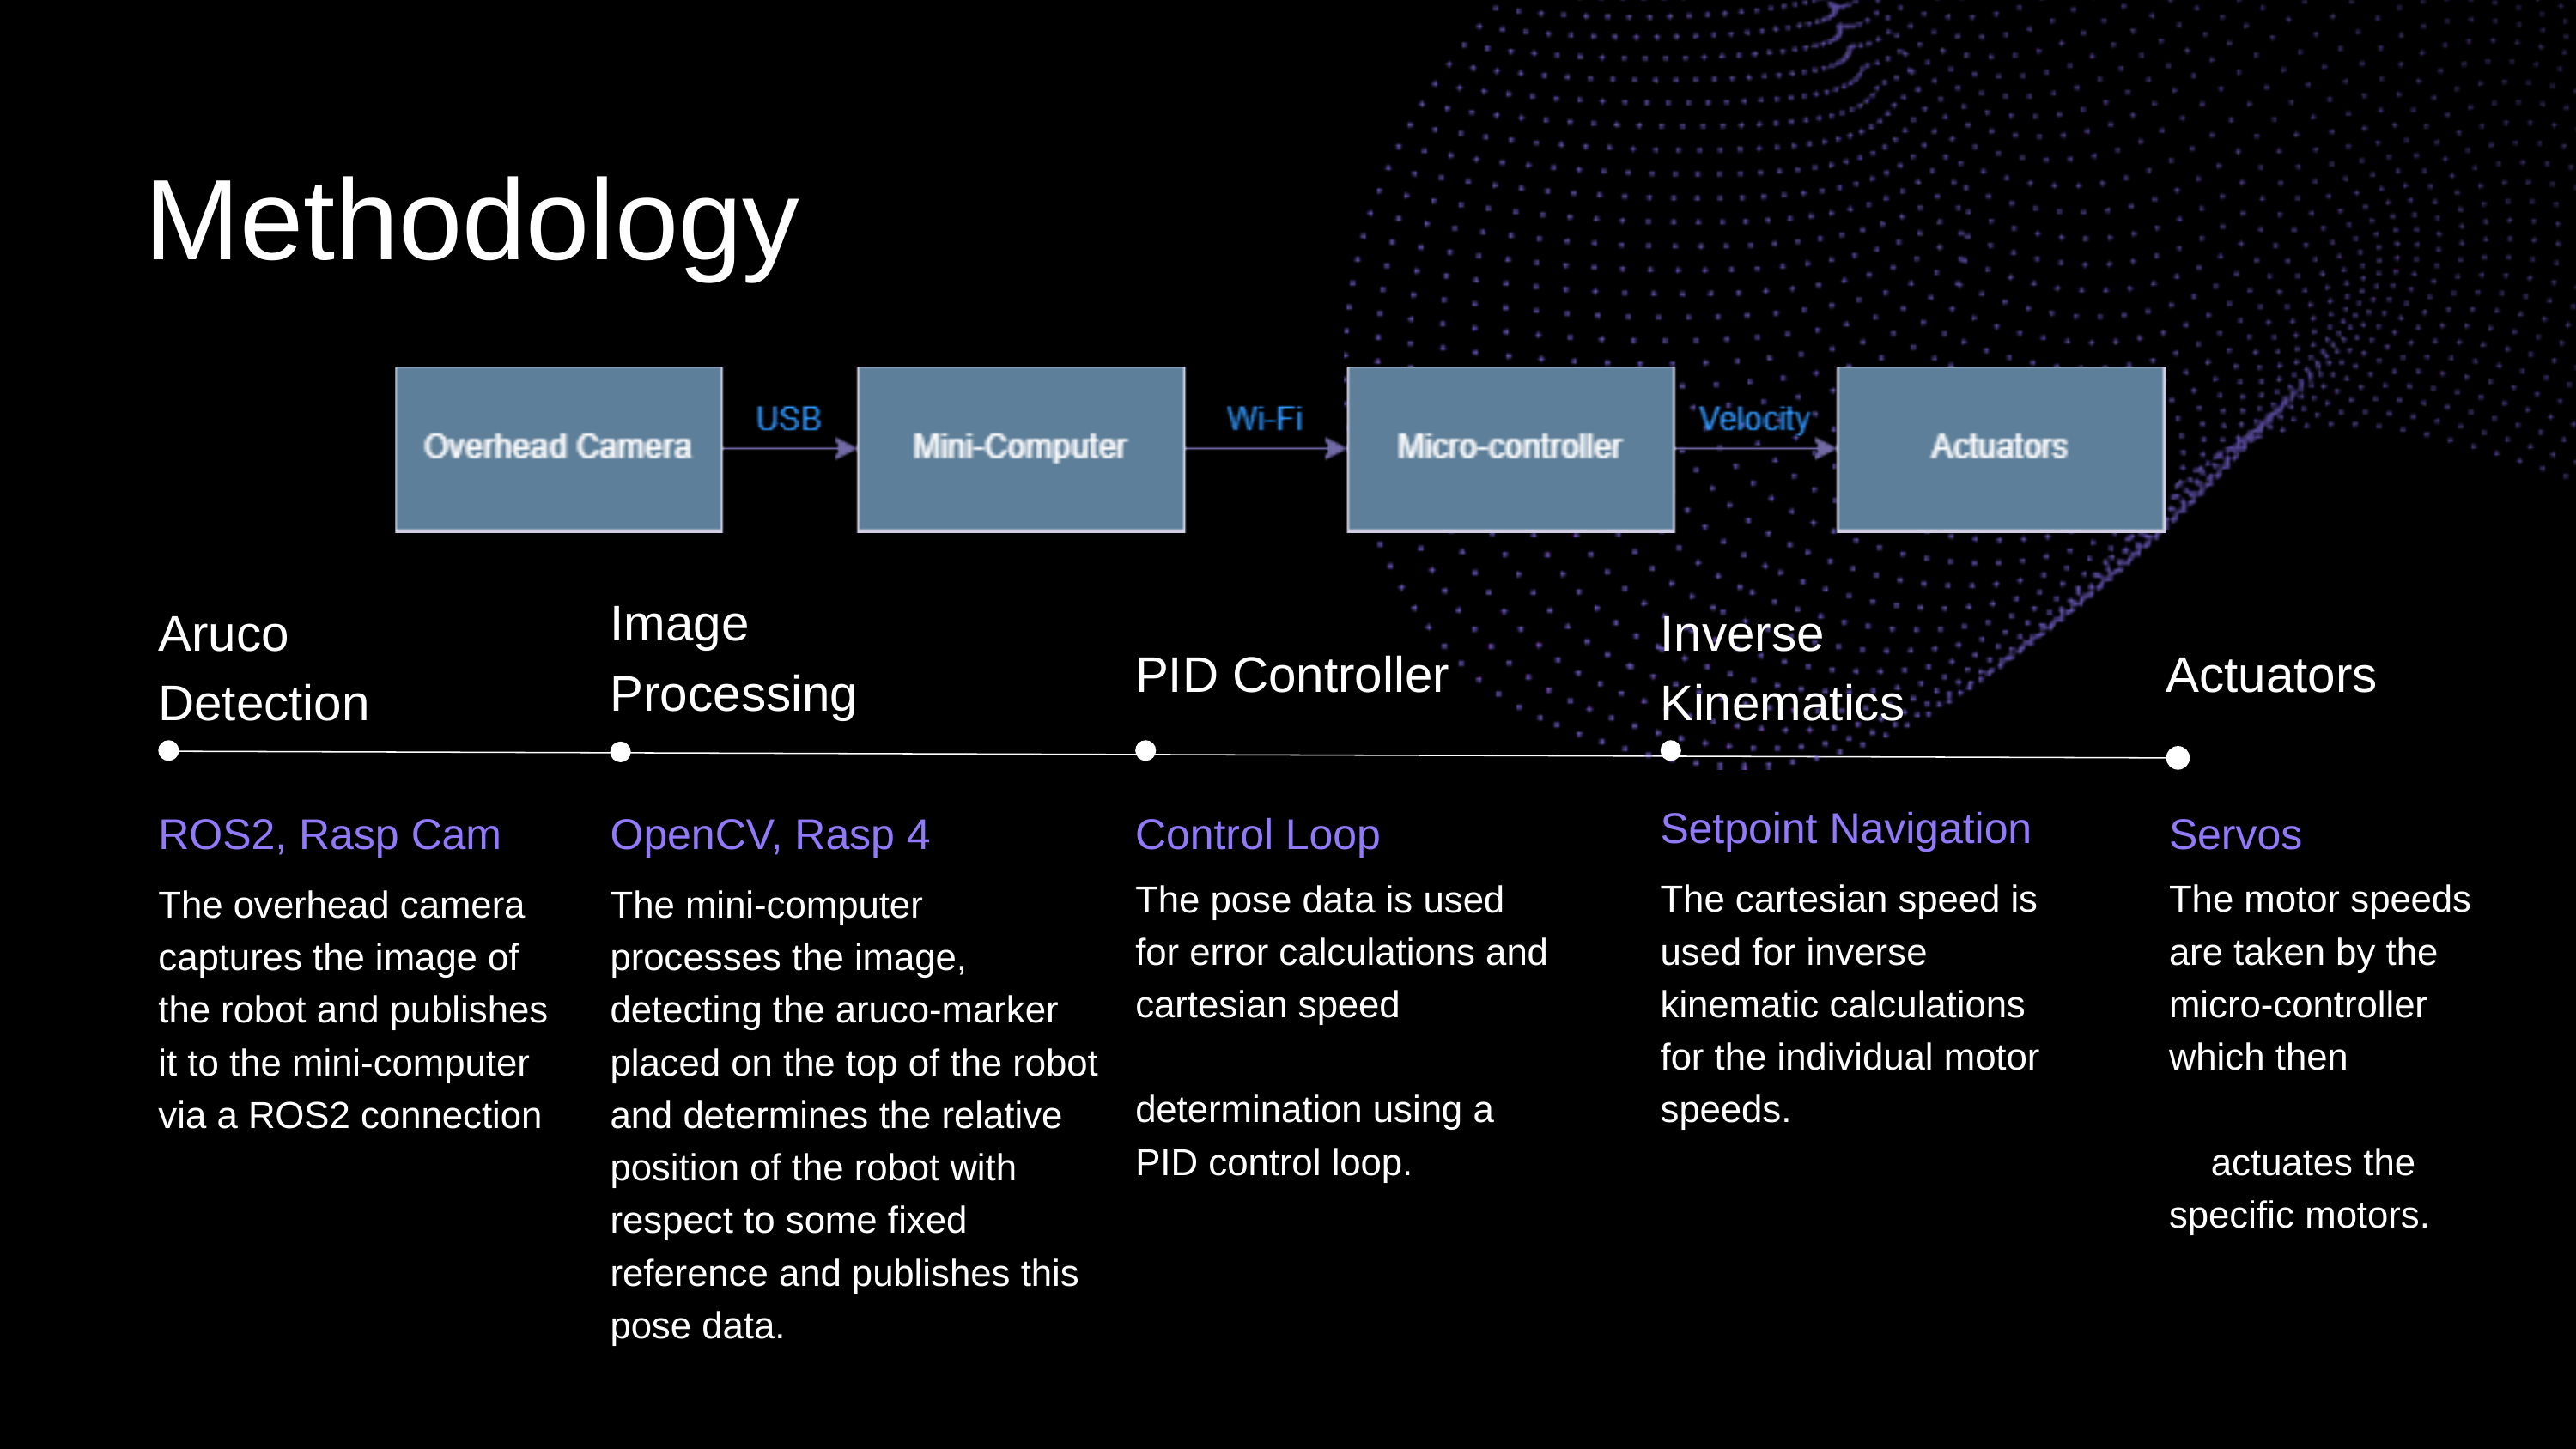

Methodology

Image Processing
Aruco
Detection
Inverse Kinematics
PID Controller
Actuators

Setpoint Navigation
ROS2, Rasp Cam
OpenCV, Rasp 4
Control Loop
Servos
The pose data is used for error calculations and cartesian speed                                                  determination using a PID control loop.

The cartesian speed is used for inverse kinematic calculations for the individual motor speeds.

The motor speeds are taken by the micro-controller which then                                                     actuates the specific motors.

The overhead camera captures the image of the robot and publishes it to the mini-computer via a ROS2 connection
The mini-computer processes the image, detecting the aruco-marker placed on the top of the robot and determines the relative position of the robot with respect to some fixed reference and publishes this pose data.